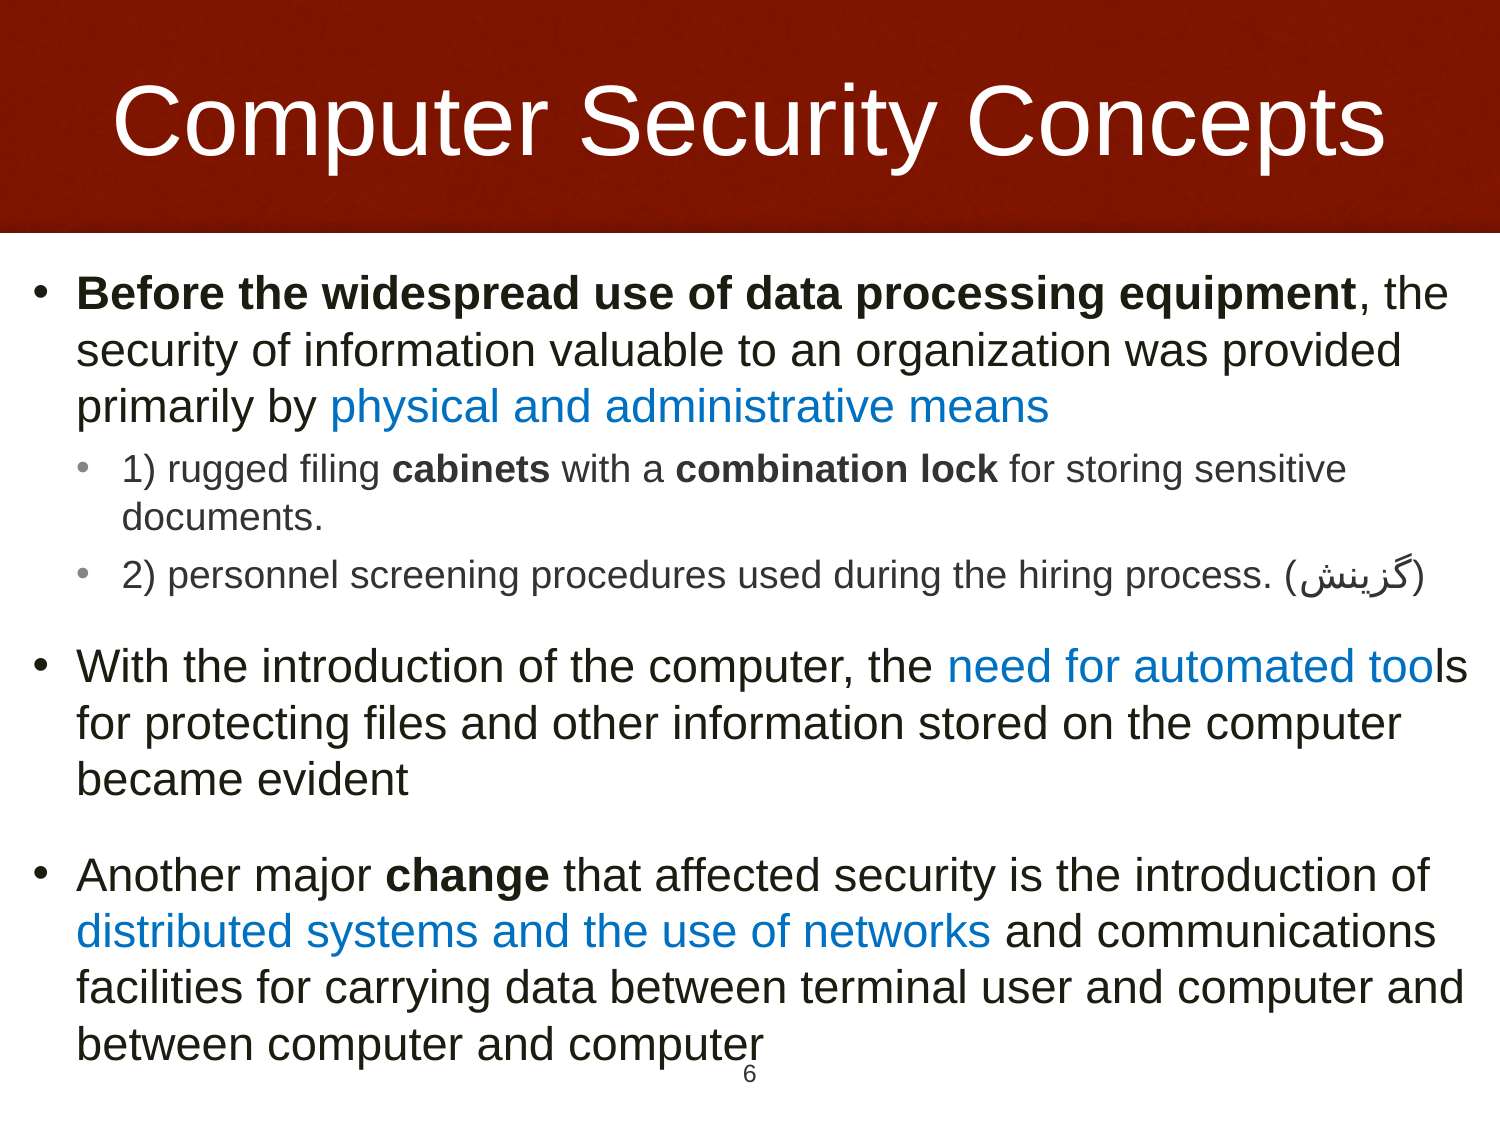

# Computer Security Concepts
Before the widespread use of data processing equipment, the security of information valuable to an organization was provided primarily by physical and administrative means
1) rugged filing cabinets with a combination lock for storing sensitive documents.
2) personnel screening procedures used during the hiring process. (گزینش)
With the introduction of the computer, the need for automated tools for protecting files and other information stored on the computer became evident
Another major change that affected security is the introduction of distributed systems and the use of networks and communications facilities for carrying data between terminal user and computer and between computer and computer

6